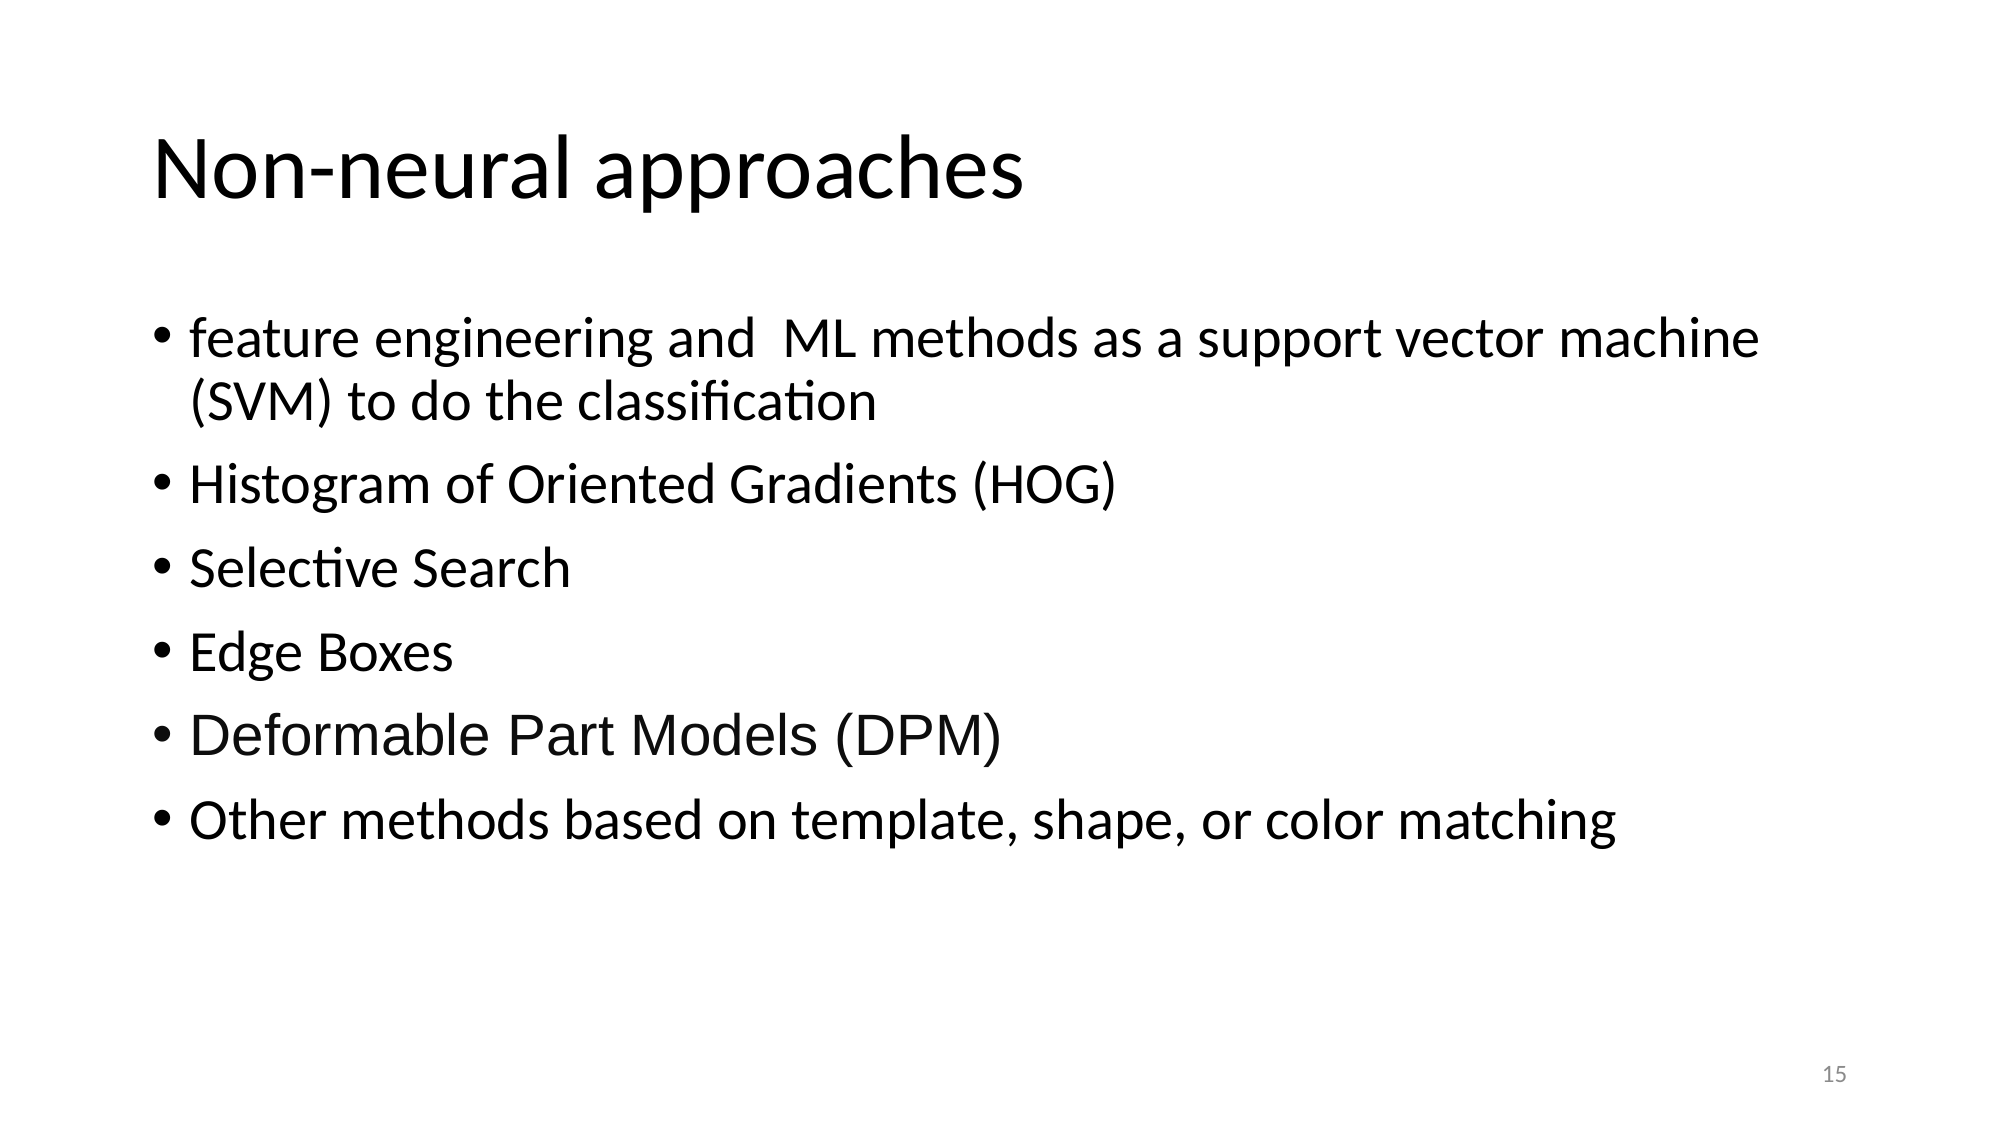

# Non-neural approaches
feature engineering and  ML methods as a support vector machine (SVM) to do the classification
Histogram of Oriented Gradients (HOG)
Selective Search
Edge Boxes
Deformable Part Models (DPM)
Other methods based on template, shape, or color matching

15